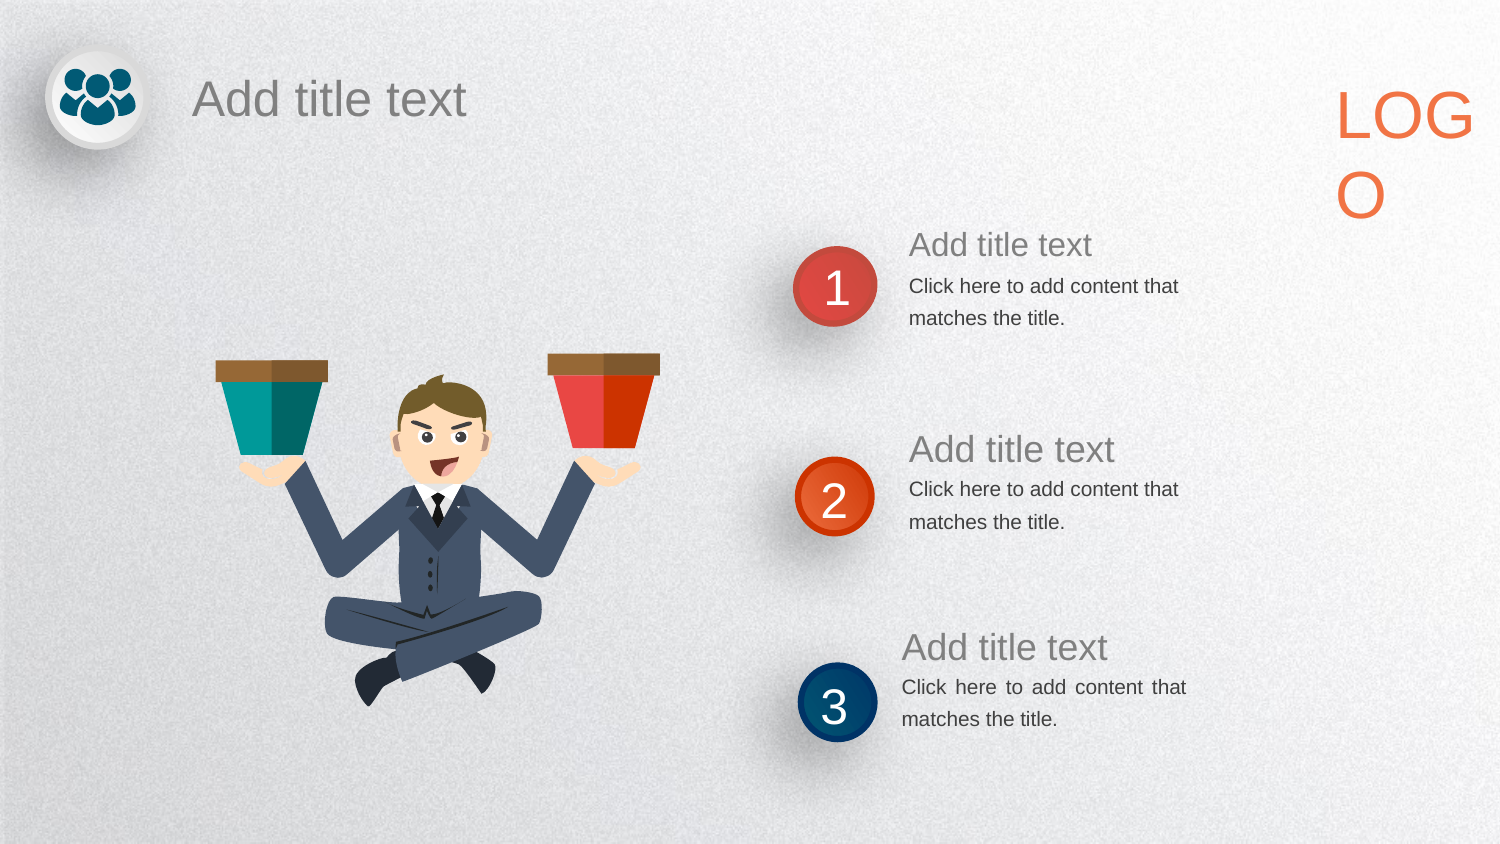

Add title text
LOGO
Add title text
1

Click here to add content that matches the title.

Add title text

2
Click here to add content that matches the title.
Add title text
Click here to add content that matches the title.

3